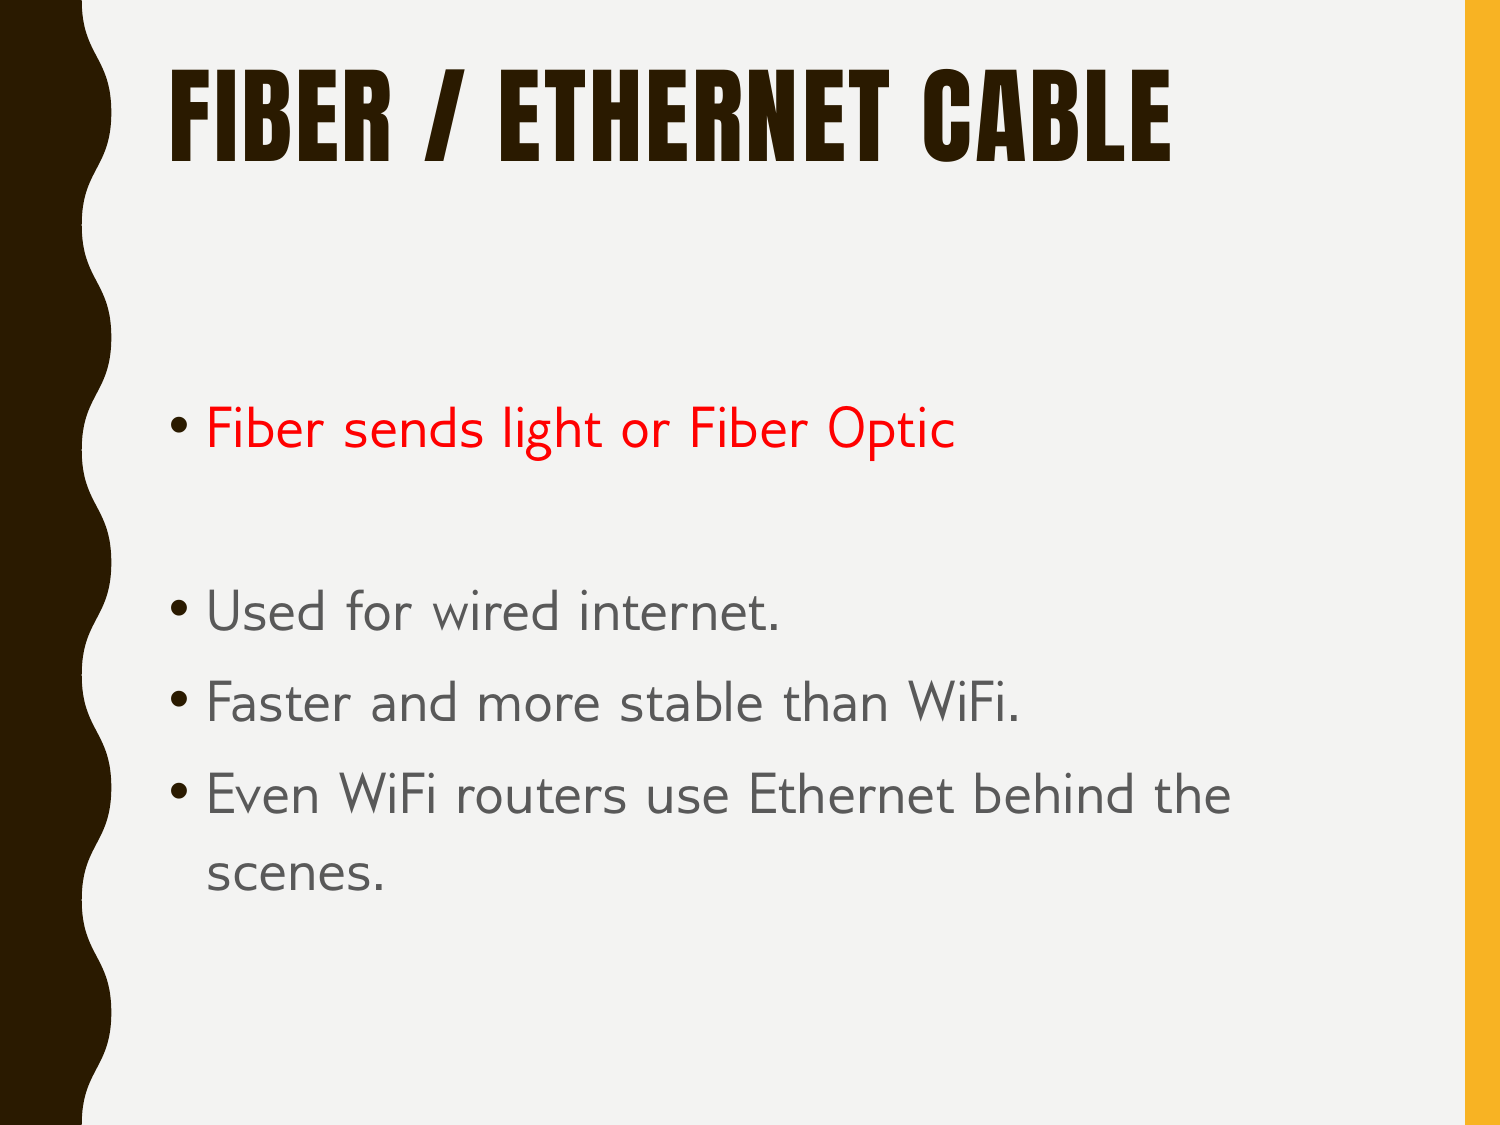

# Fiber / Ethernet Cable
Fiber sends light or Fiber Optic

Used for wired internet.
Faster and more stable than WiFi.
Even WiFi routers use Ethernet behind the scenes.